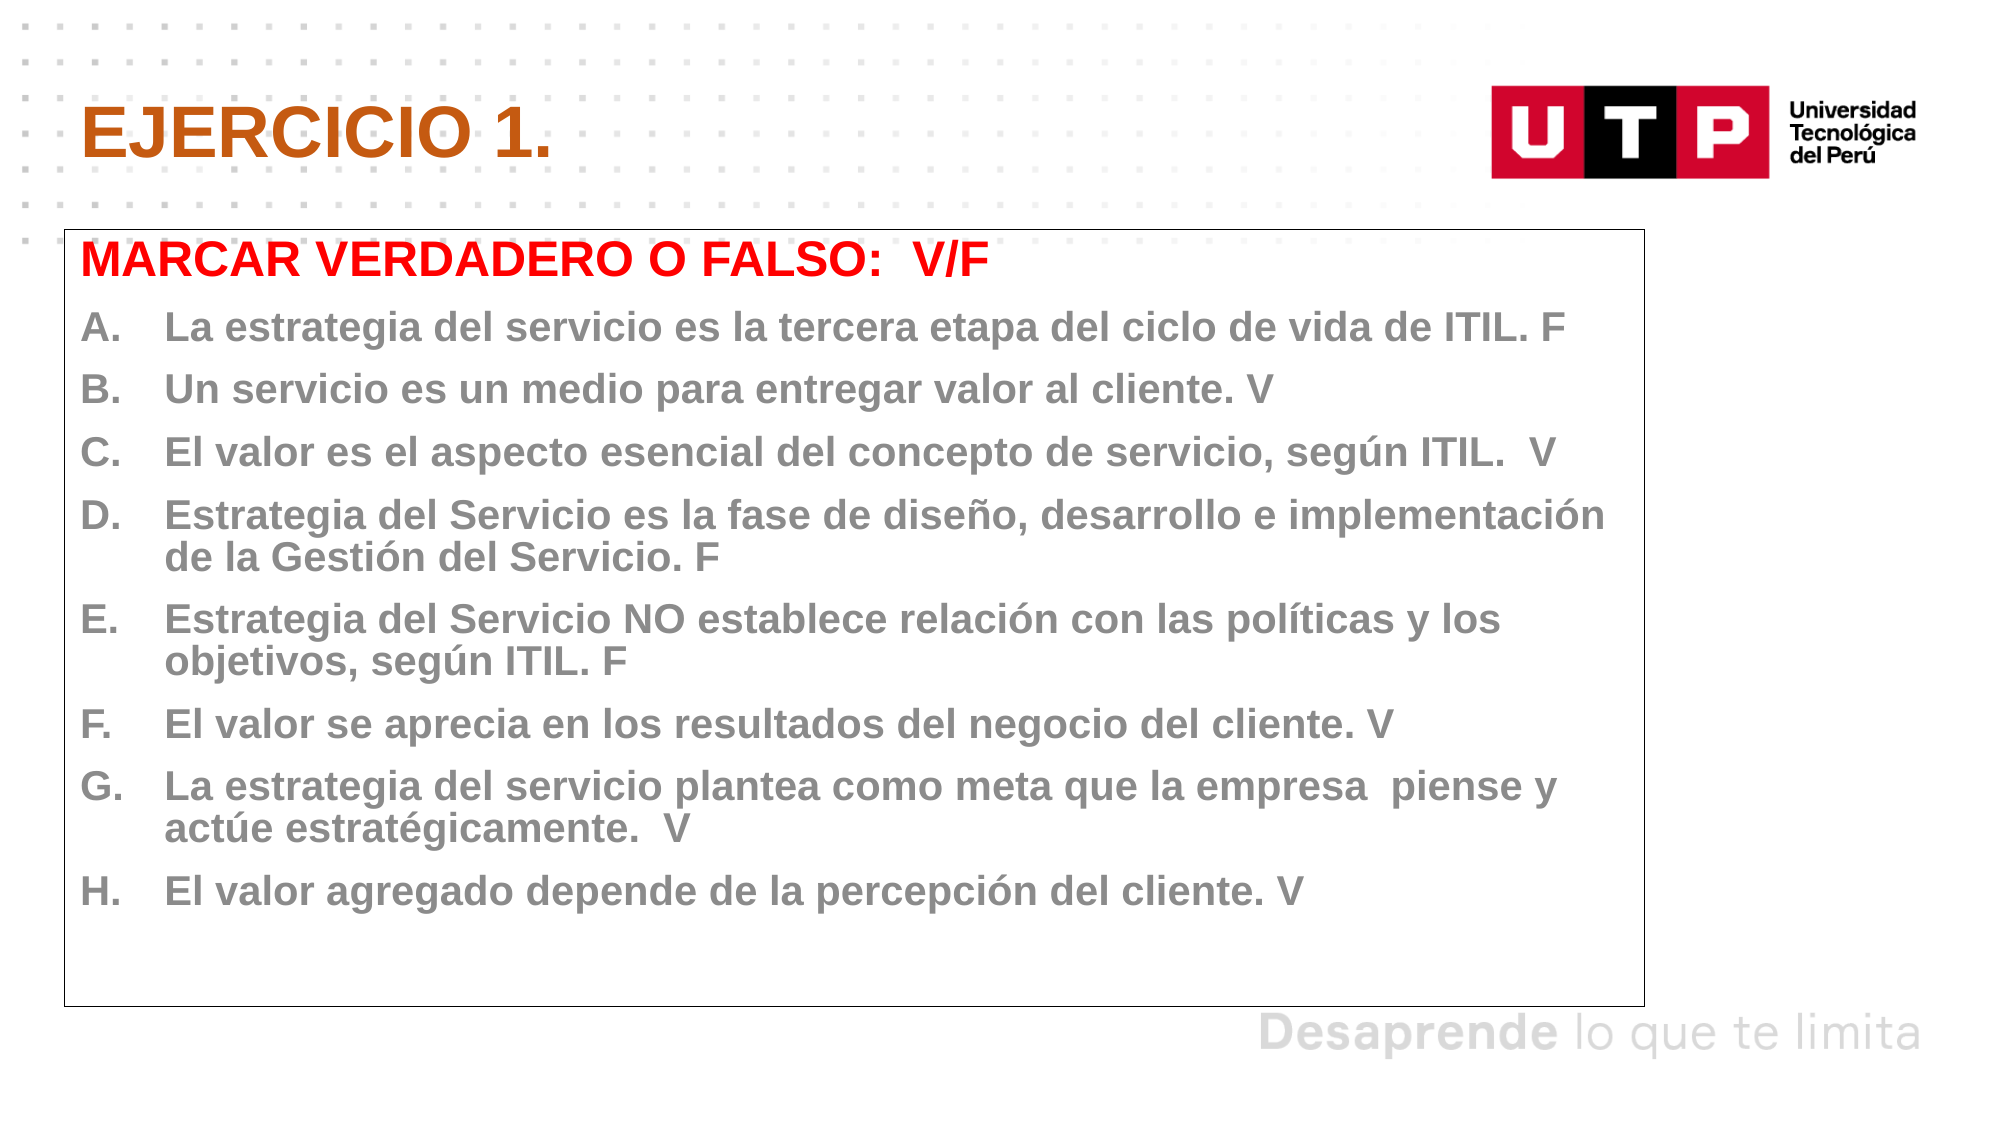

EJERCICIO 1.
MARCAR VERDADERO O FALSO:  V/F
La estrategia del servicio es la tercera etapa del ciclo de vida de ITIL. F
Un servicio es un medio para entregar valor al cliente. V
El valor es el aspecto esencial del concepto de servicio, según ITIL.  V
Estrategia del Servicio es la fase de diseño, desarrollo e implementación de la Gestión del Servicio. F
Estrategia del Servicio NO establece relación con las políticas y los objetivos, según ITIL. F
El valor se aprecia en los resultados del negocio del cliente. V
La estrategia del servicio plantea como meta que la empresa  piense y actúe estratégicamente.  V
El valor agregado depende de la percepción del cliente. V